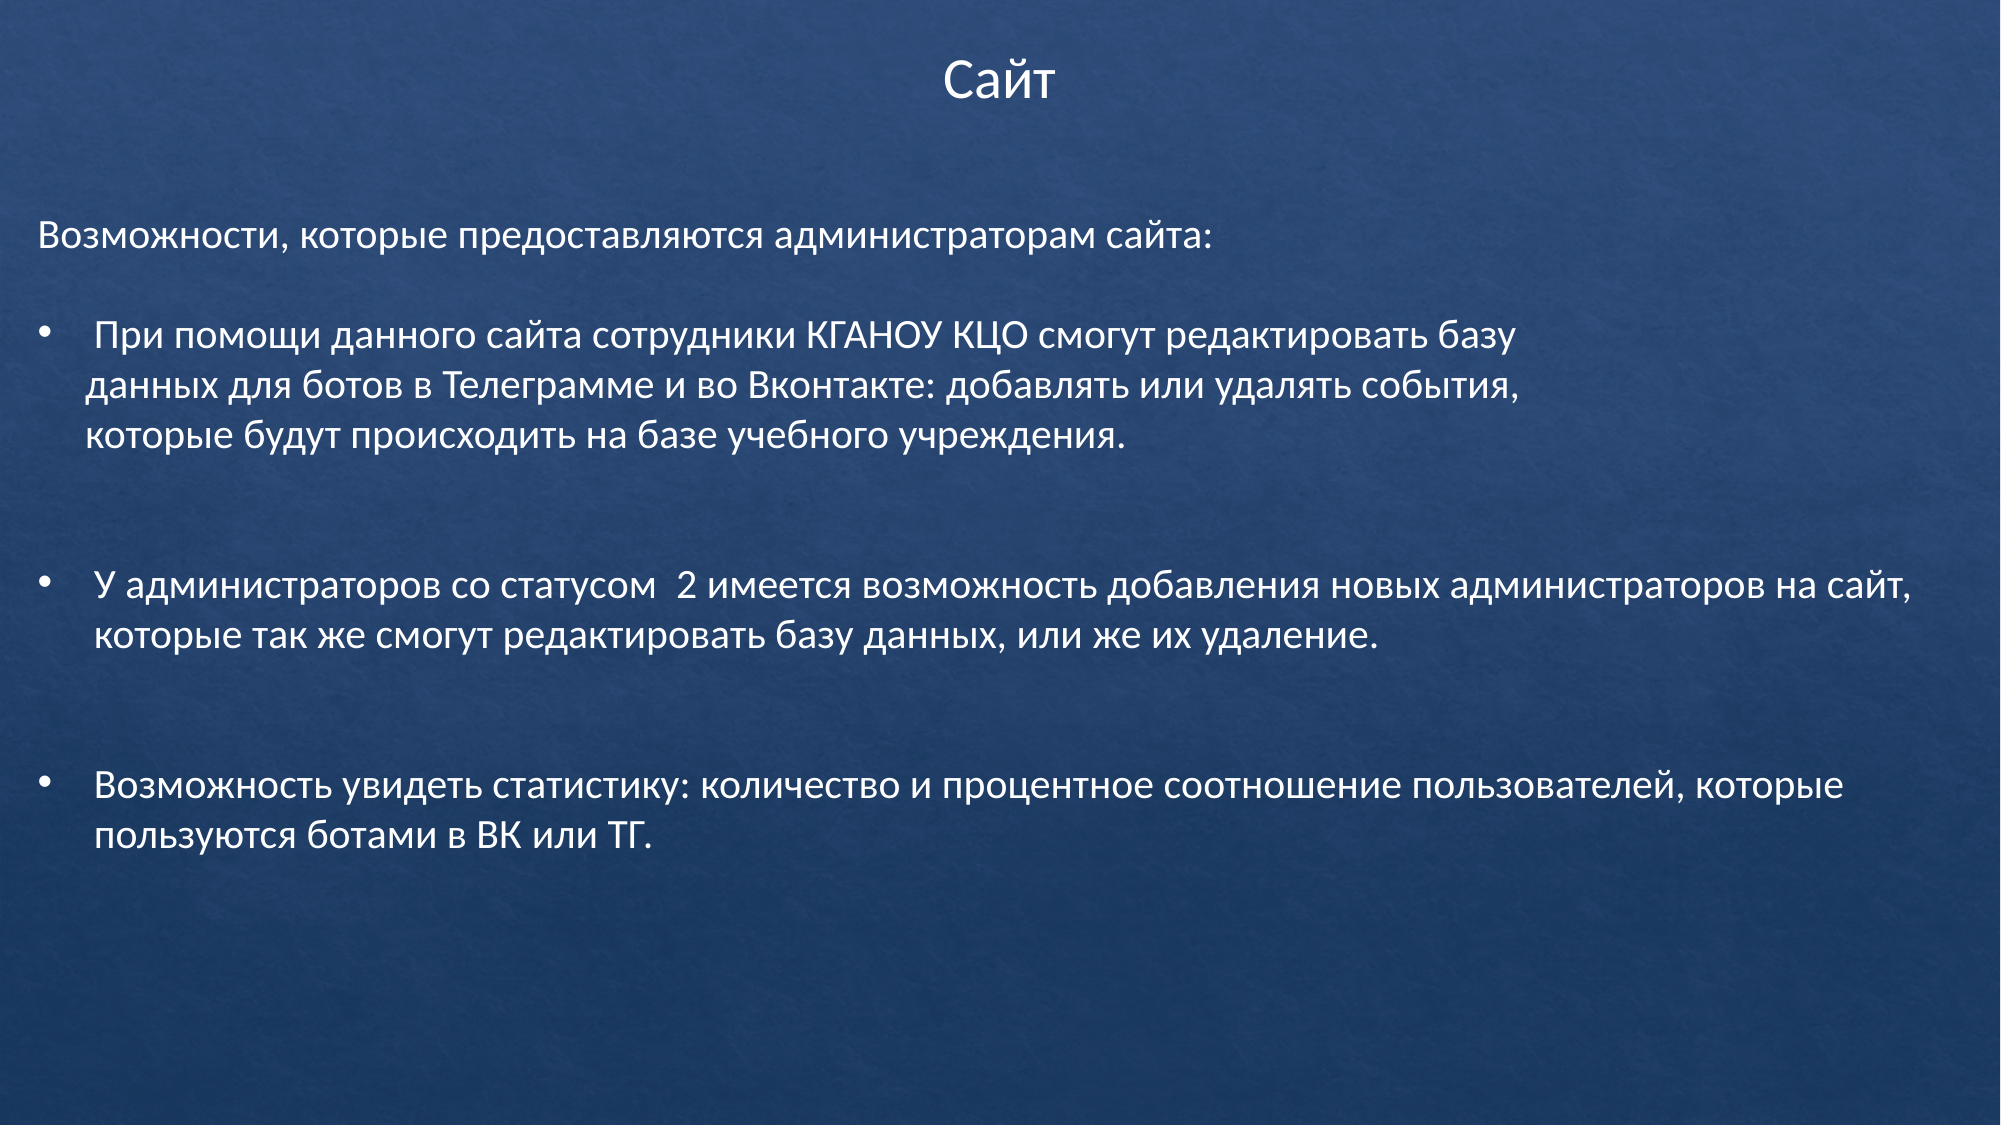

Сайт

Возможности, которые предоставляются администраторам сайта:

При помощи данного сайта сотрудники КГАНОУ КЦО смогут редактировать базу
     данных для ботов в Телеграмме и во Вконтакте: добавлять или удалять события,
     которые будут происходить на базе учебного учреждения.

У администраторов со статусом  2 имеется возможность добавления новых администраторов на сайт, которые так же смогут редактировать базу данных, или же их удаление.

Возможность увидеть статистику: количество и процентное соотношение пользователей, которые пользуются ботами в ВК или ТГ.